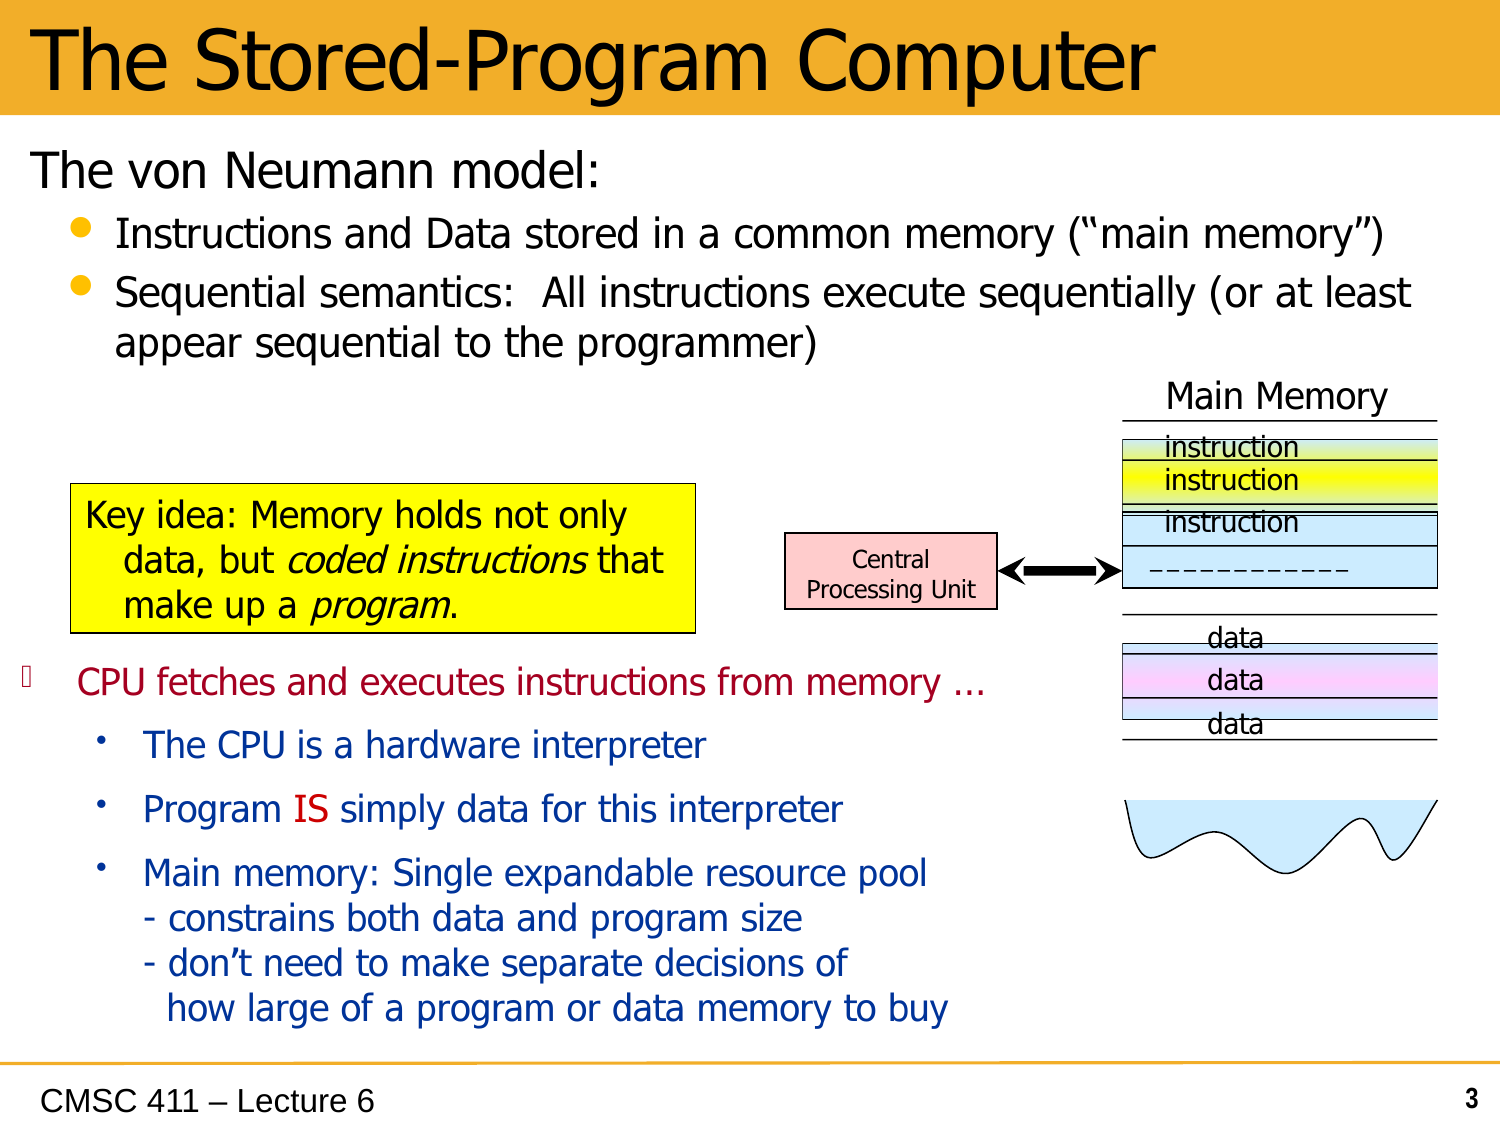

# The Stored-Program Computer
The von Neumann model:
Instructions and Data stored in a common memory (“main memory”)
Sequential semantics:  All instructions execute sequentially (or at least appear sequential to the programmer)
Main Memory

instruction

instruction
instruction

data

data
data

Key idea: Memory holds not only data, but coded instructions that make up a program.

Central
Processing Unit

CPU fetches and executes instructions from memory ...
The CPU is a hardware interpreter
Program IS simply data for this interpreter
Main memory: Single expandable resource pool
- constrains both data and program size
- don’t need to make separate decisions of
  how large of a program or data memory to buy

3